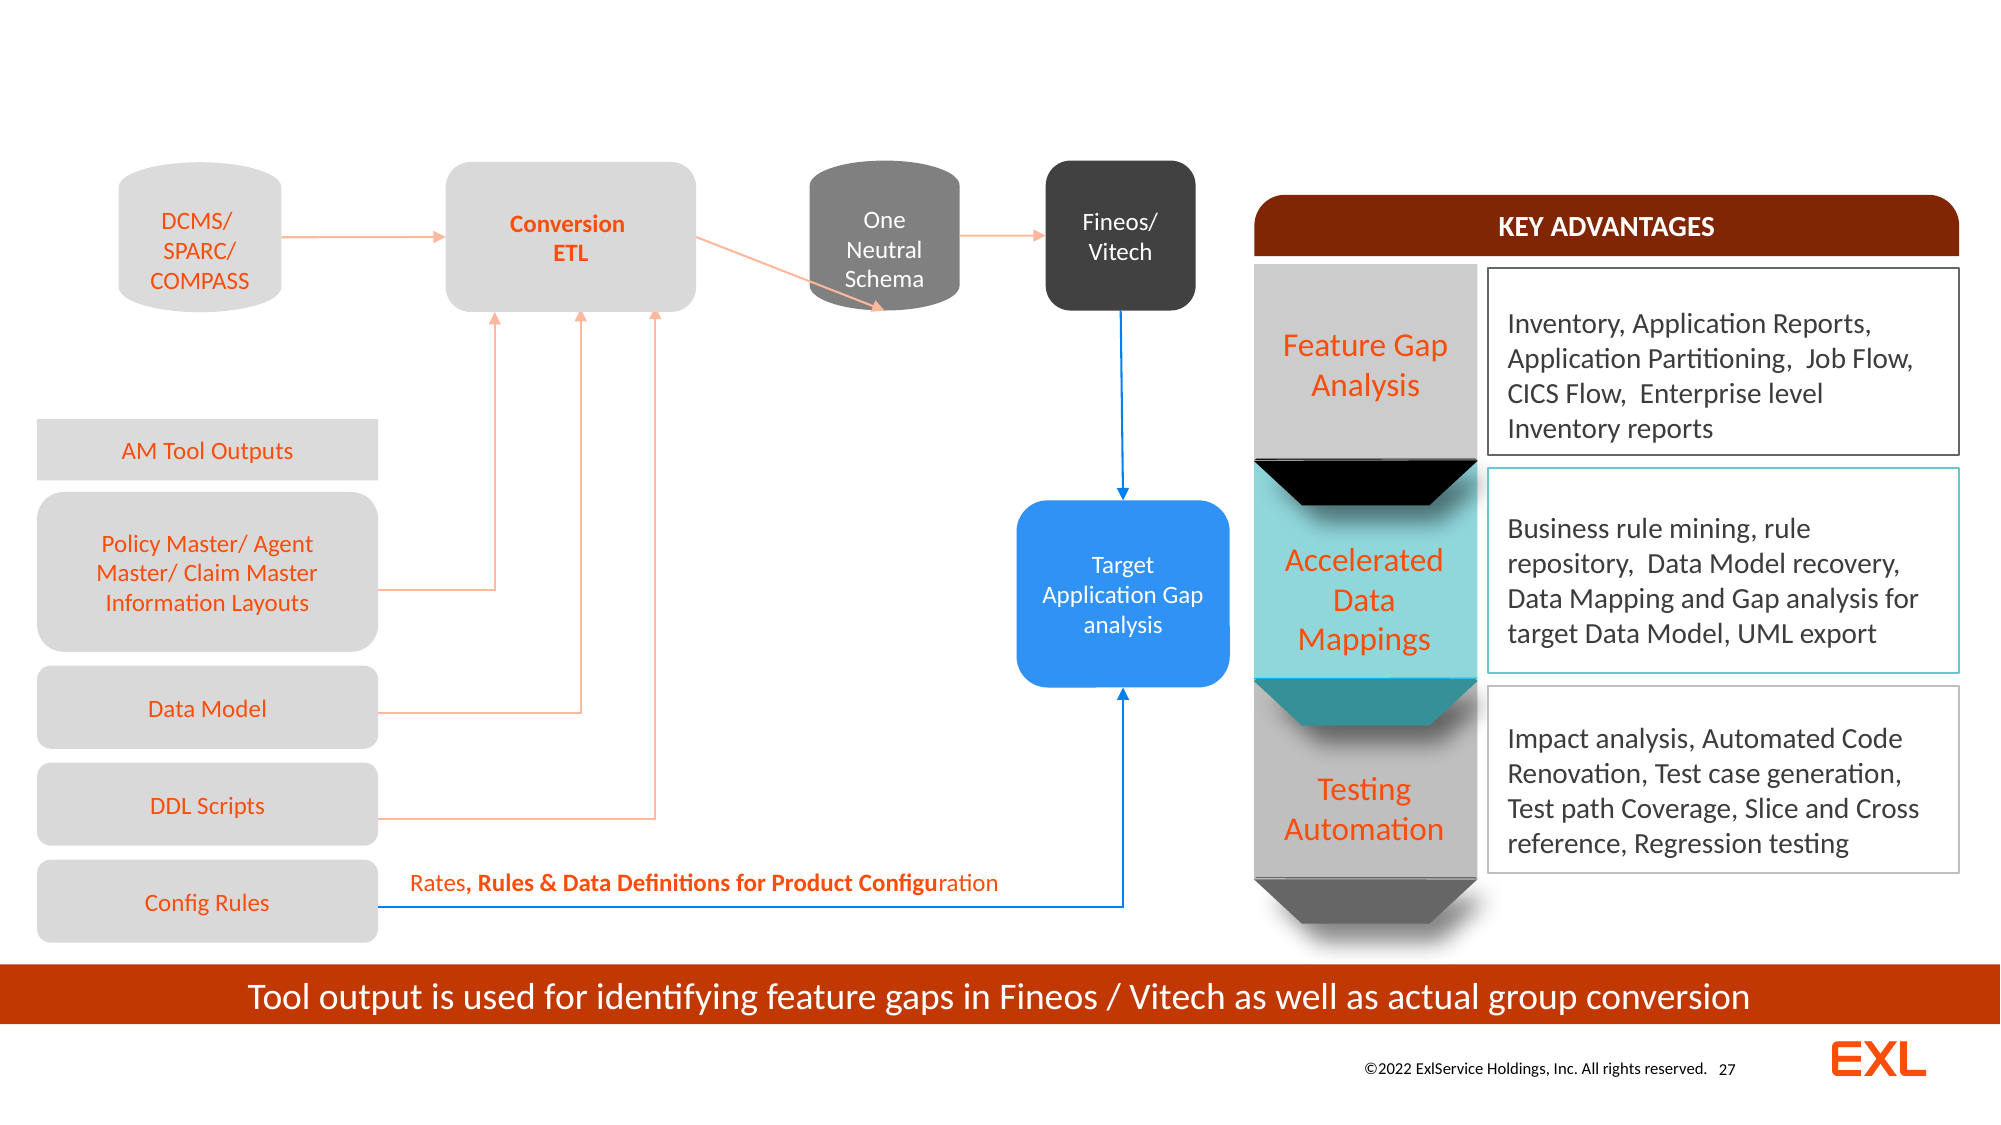

Fineos/ Vitech
One Neutral Schema
Conversion
ETL
DCMS/  SPARC/ COMPASS

KEY ADVANTAGES
Feature Gap Analysis

Accelerated Data Mappings

Testing Automation

Inventory, Application Reports, Application Partitioning,  Job Flow, CICS Flow,  Enterprise level Inventory reports

Business rule mining, rule repository,  Data Model recovery, Data Mapping and Gap analysis for target Data Model, UML export

Impact analysis, Automated Code Renovation, Test case generation, Test path Coverage, Slice and Cross reference, Regression testing
AM Tool Outputs
Policy Master/ Agent Master/ Claim Master Information Layouts
Target Application Gap analysis
Data Model
DDL Scripts
Rates, Rules & Data Definitions for Product Configuration
Config Rules
Tool output is used for identifying feature gaps in Fineos / Vitech as well as actual group conversion